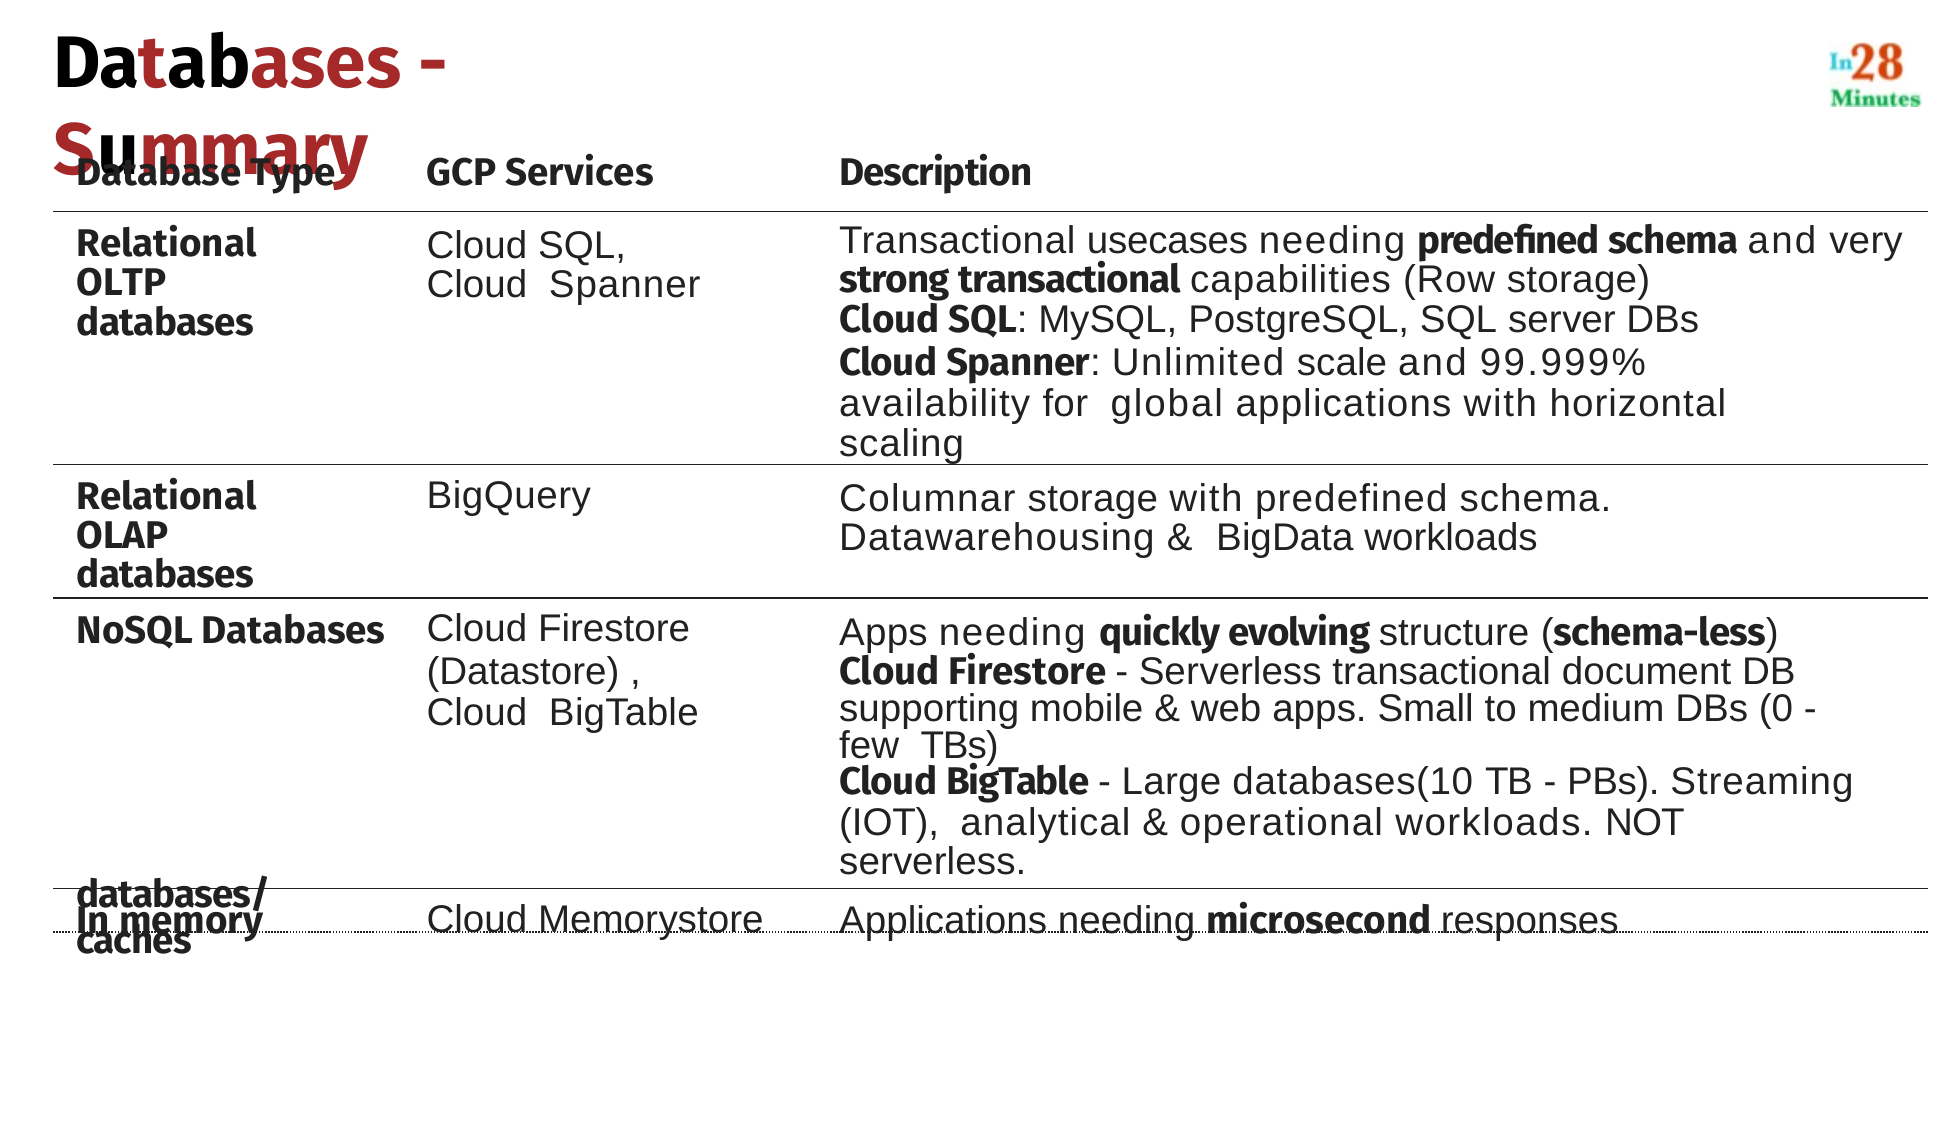

# Databases - Summary
| Database Type | GCP Services | Description |
| --- | --- | --- |
| Relational OLTP databases | Cloud SQL, Cloud Spanner | Transactional usecases needing predefined schema and very strong transactional capabilities (Row storage) Cloud SQL: MySQL, PostgreSQL, SQL server DBs Cloud Spanner: Unlimited scale and 99.999% availability for global applications with horizontal scaling |
| Relational OLAP databases | BigQuery | Columnar storage with predefined schema. Datawarehousing & BigData workloads |
| NoSQL Databases | Cloud Firestore (Datastore) , Cloud BigTable | Apps needing quickly evolving structure (schema-less) Cloud Firestore - Serverless transactional document DB supporting mobile & web apps. Small to medium DBs (0 - few TBs) Cloud BigTable - Large databases(10 TB - PBs). Streaming (IOT), analytical & operational workloads. NOT serverless. |
| In memory | Cloud Memorystore | Applications needing microsecond responses |
databases/caches